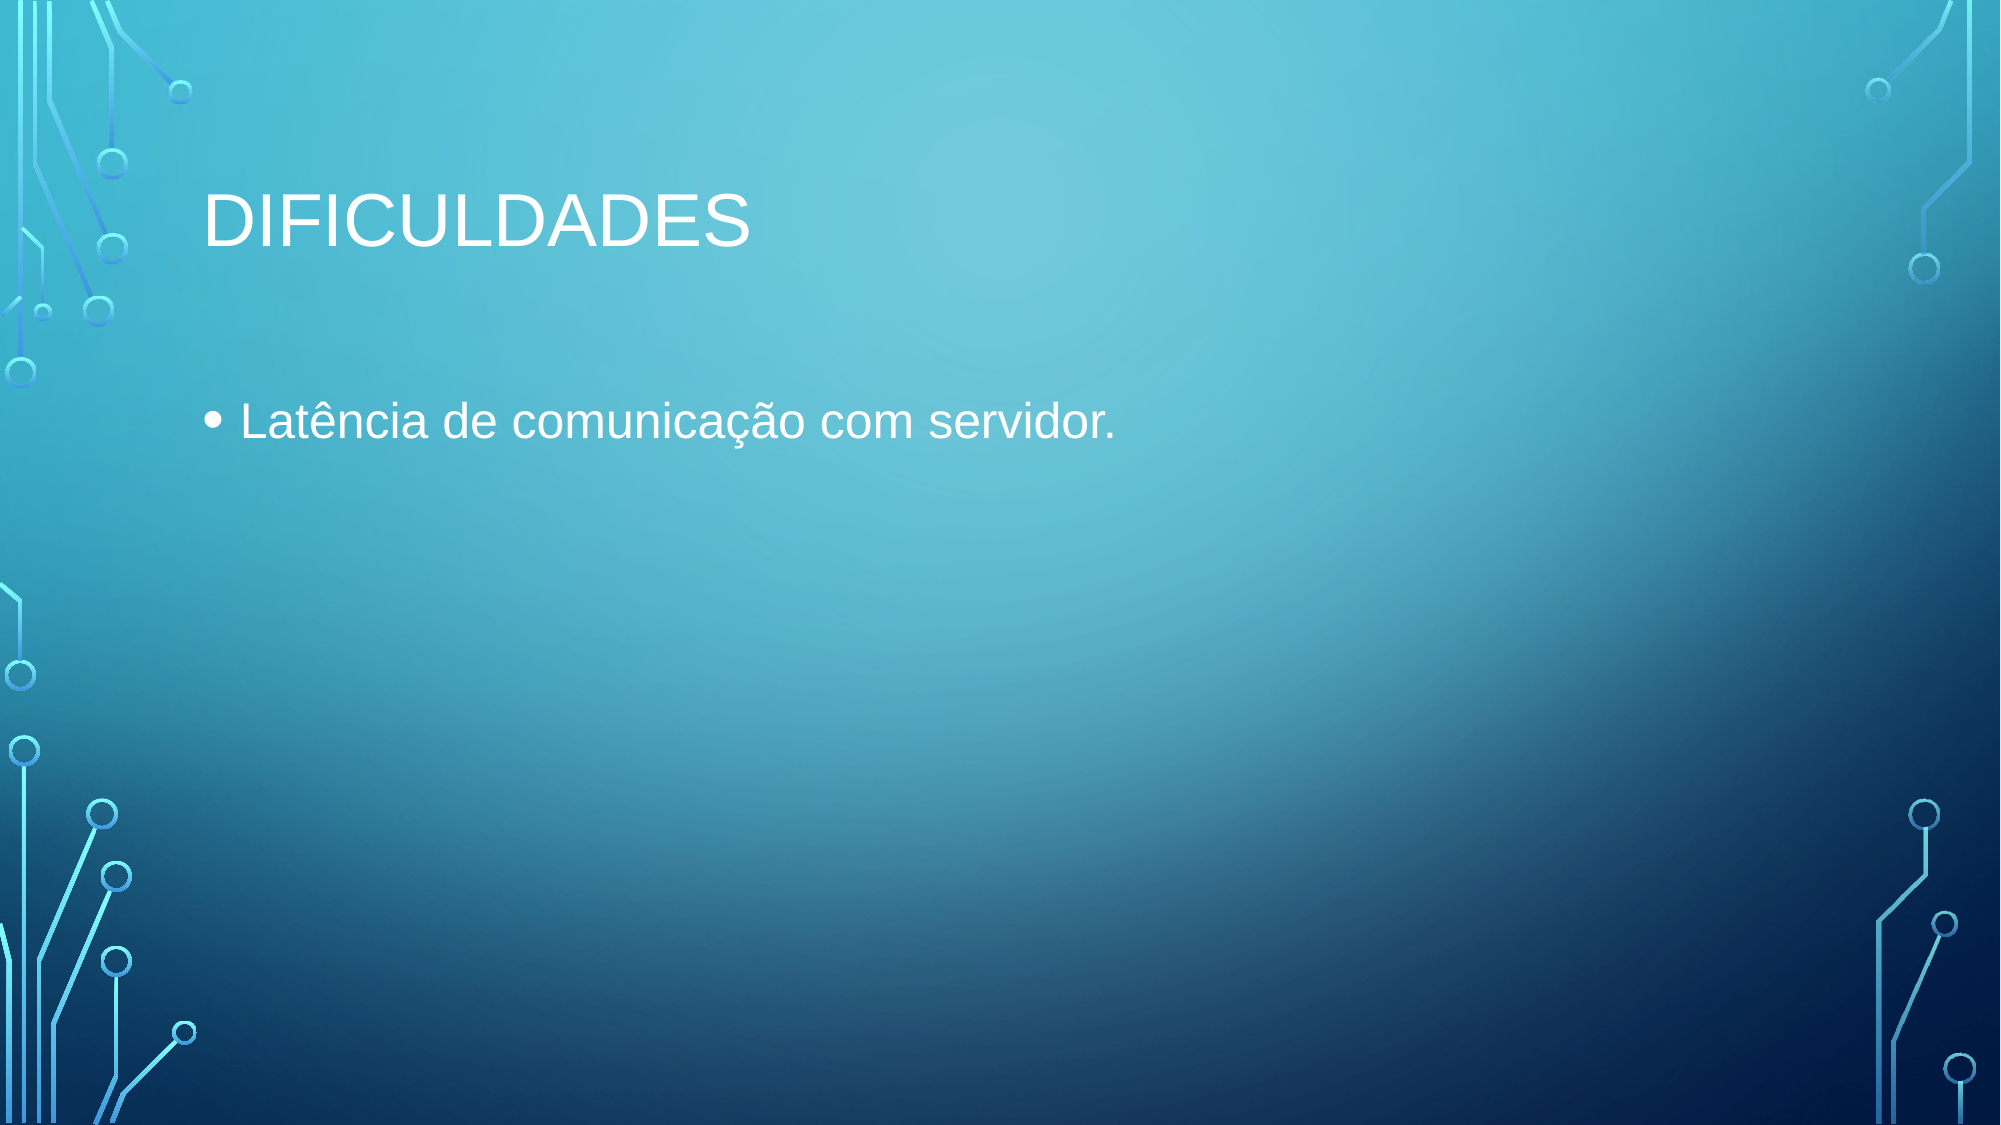

# Dificuldades
Latência de comunicação com servidor.